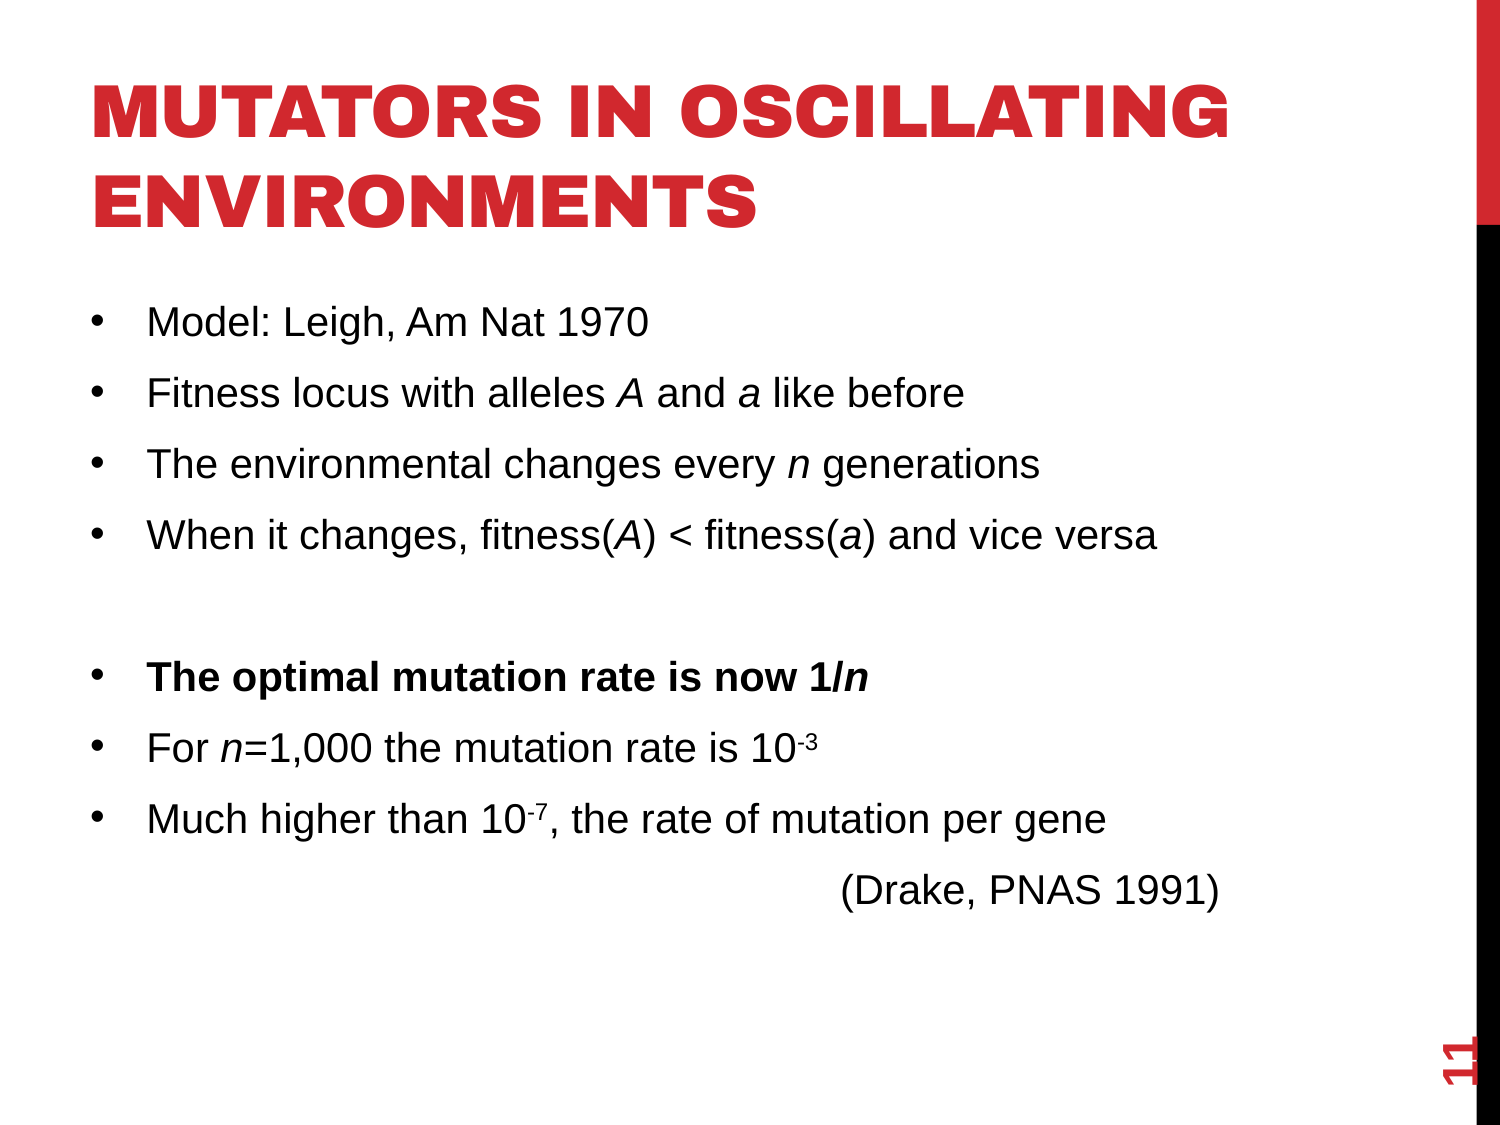

# Mutators in oscillating environments
Model: Leigh, Am Nat 1970
Fitness locus with alleles A and a like before
The environmental changes every n generations
When it changes, fitness(A) < fitness(a) and vice versa

The optimal mutation rate is now 1/n
For n=1,000 the mutation rate is 10-3
Much higher than 10-7, the rate of mutation per gene
					(Drake, PNAS 1991)

11